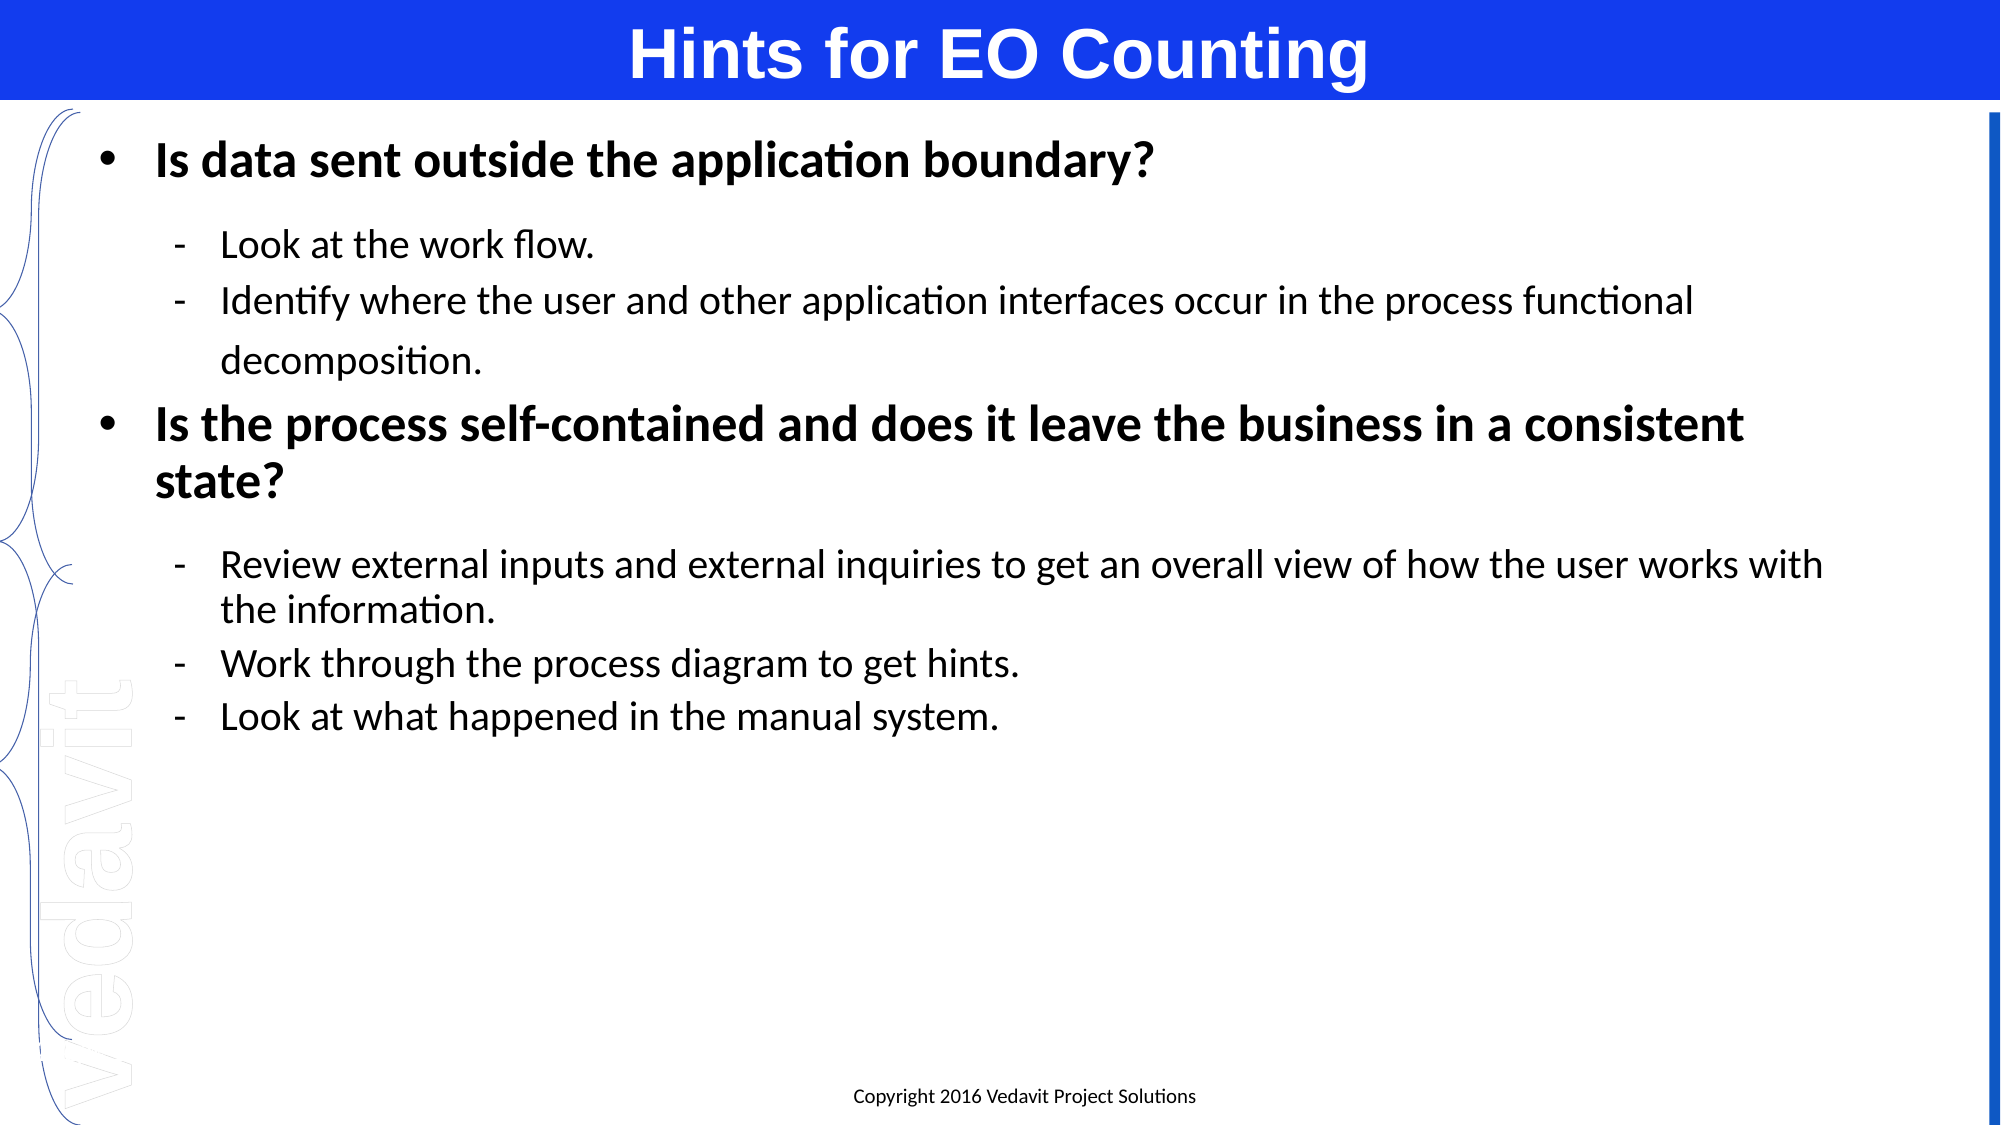

# Hints for EO Counting

Is data sent outside the application boundary?
-	Look at the work flow.
-	Identify where the user and other application interfaces occur in the process functional decomposition.
Is the process self-contained and does it leave the business in a consistent state?
-	Review external inputs and external inquiries to get an overall view of how the user works with the information.
-	Work through the process diagram to get hints.
-	Look at what happened in the manual system.
04-Apr-16
Slide #